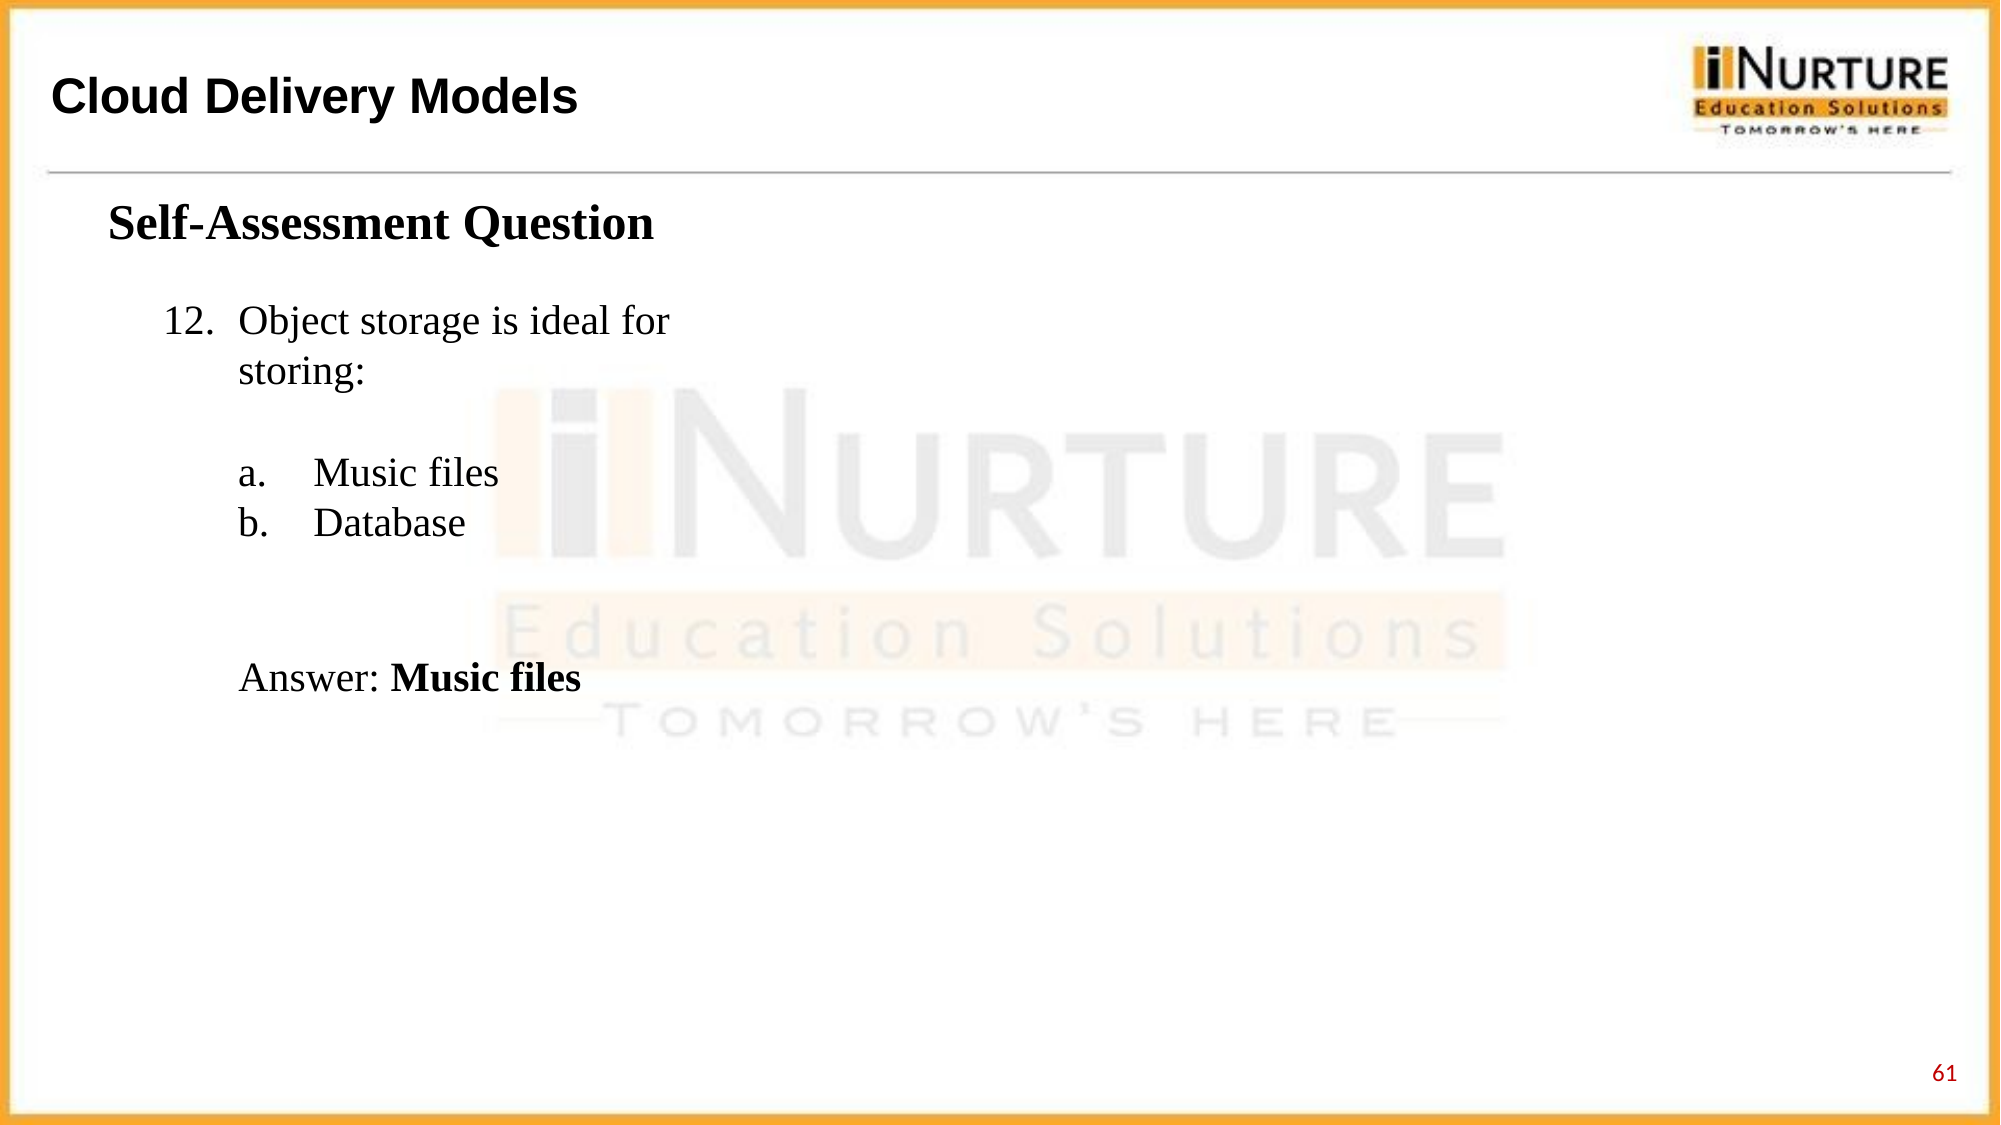

# Cloud Delivery Models
Self-Assessment Question
Object storage is ideal for storing:

Music files
Database

Answer: Music files
61